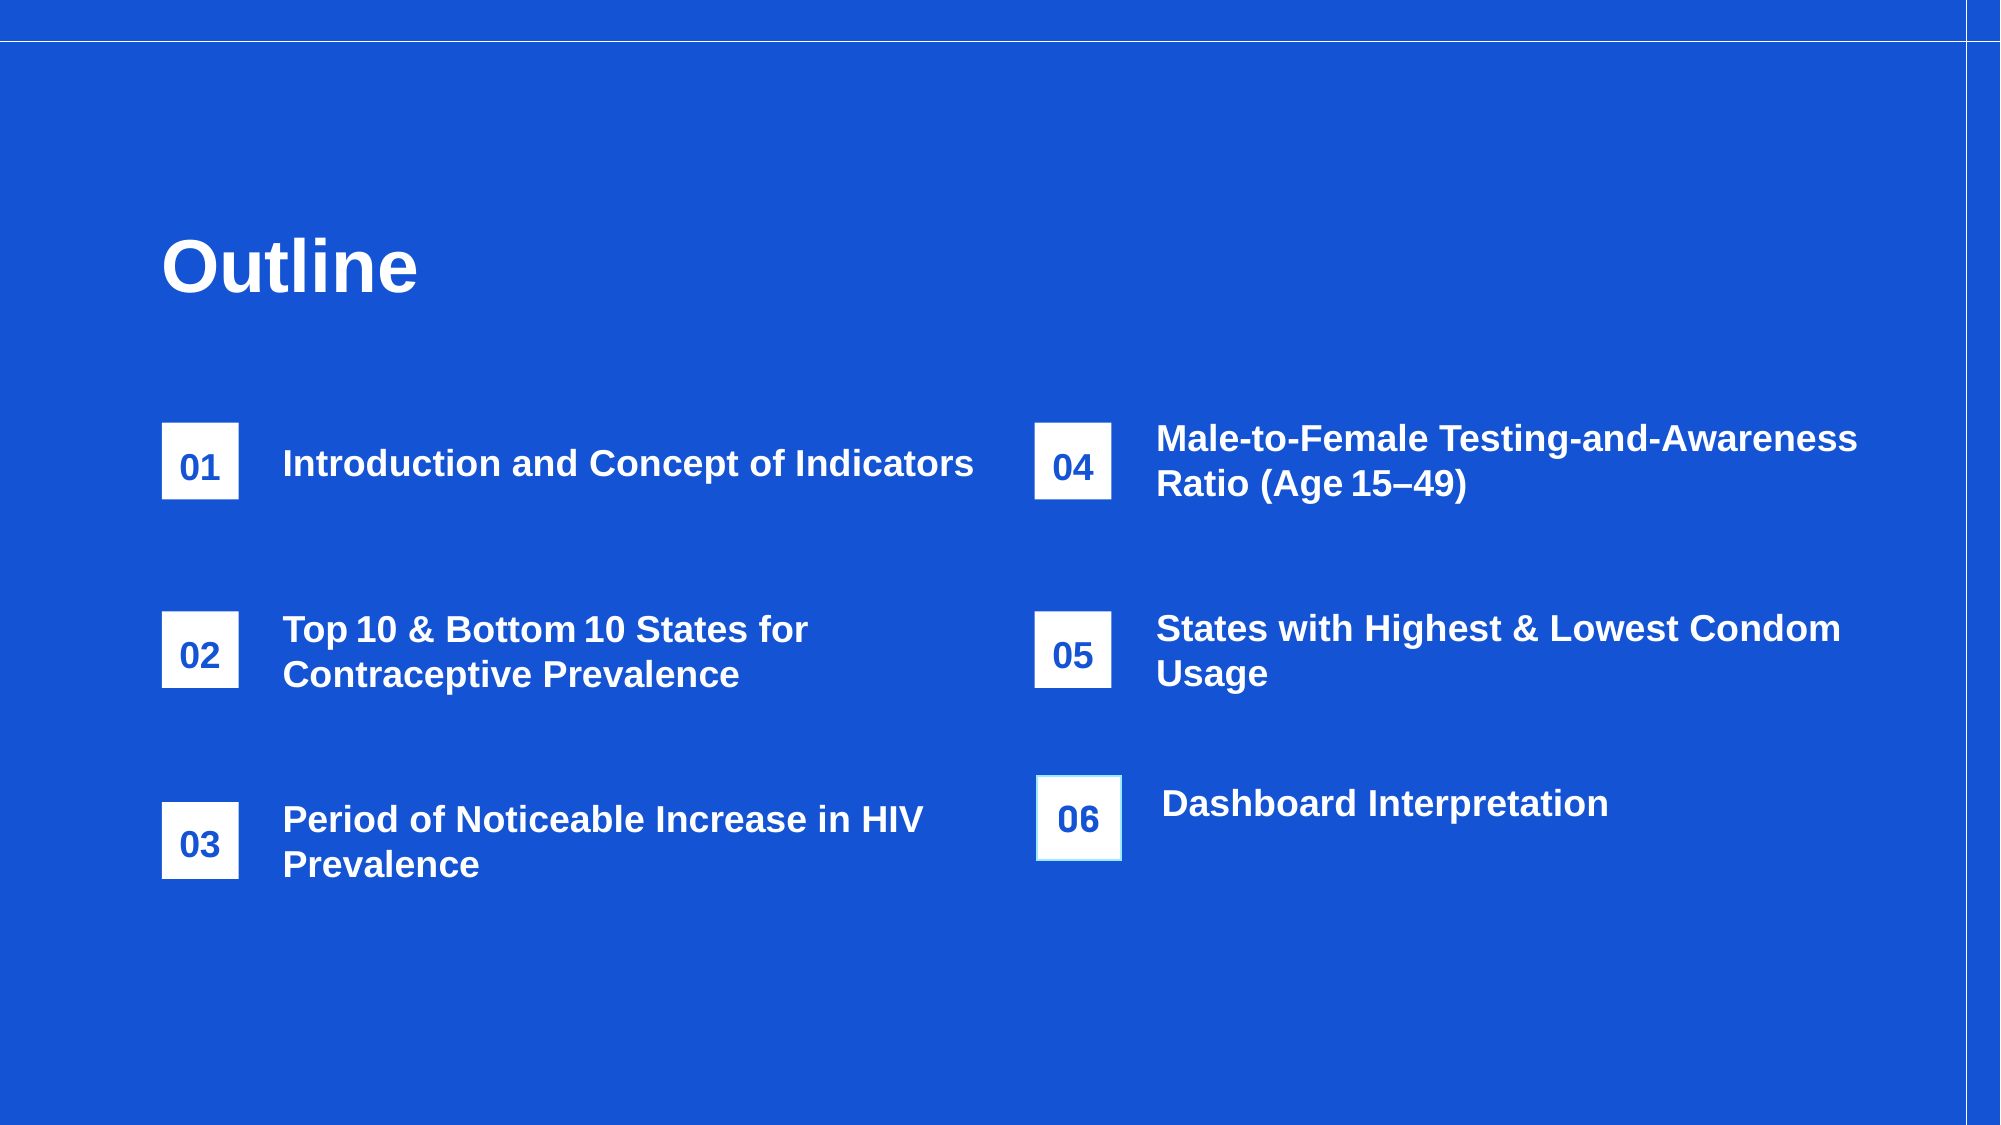

# Outline
Male‑to‑Female Testing‑and‑Awareness Ratio (Age 15–49)
Introduction and Concept of Indicators
01
04
States with Highest & Lowest Condom Usage
Top 10 & Bottom 10 States for Contraceptive Prevalence
02
05
Dashboard Interpretation
Period of Noticeable Increase in HIV Prevalence
06
03